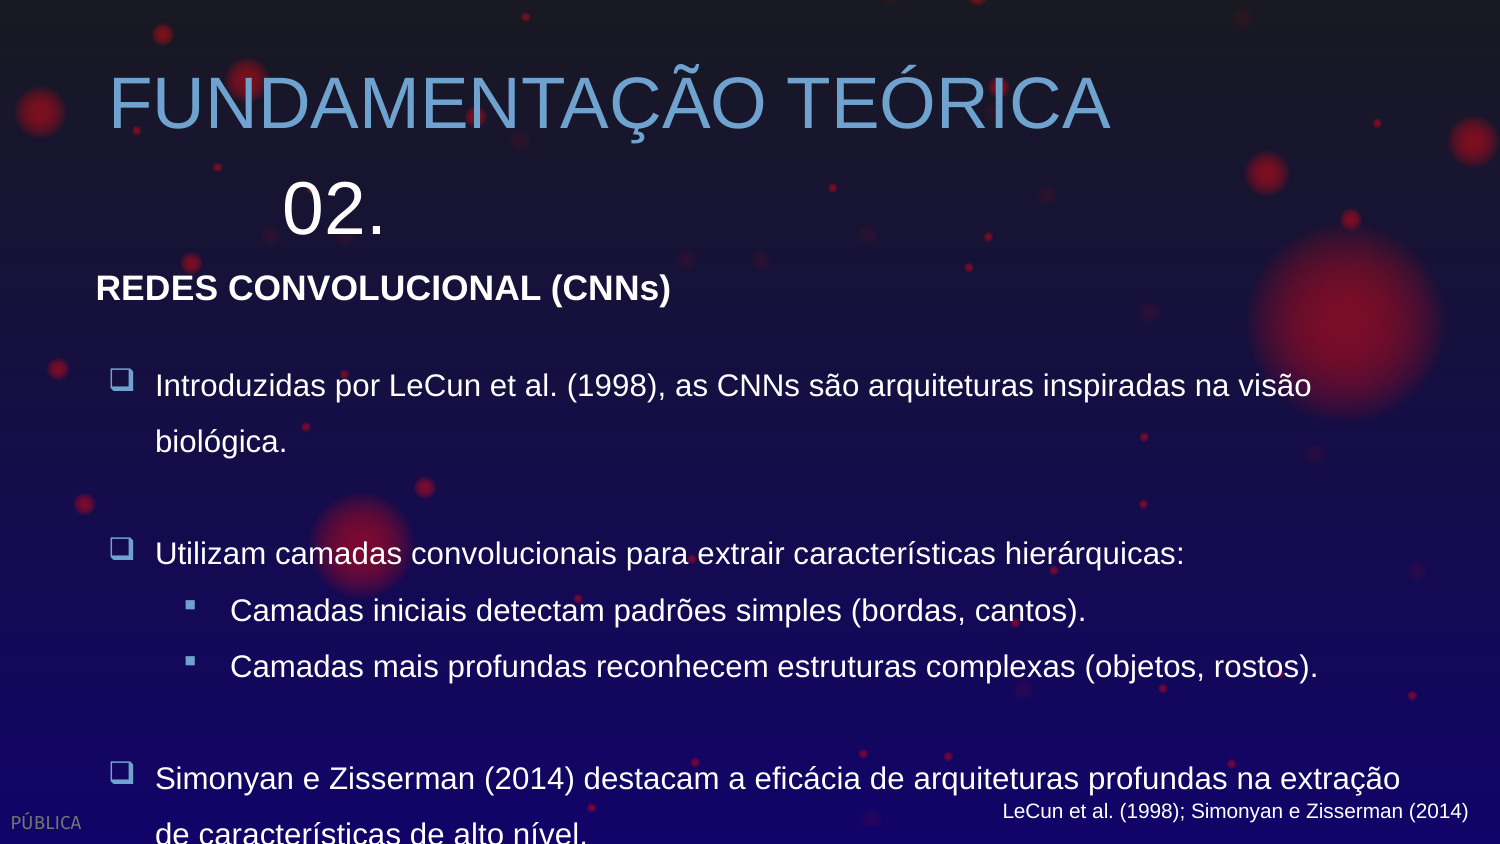

# FUNDAMENTAÇÃO TEÓRICA
02.
REDES CONVOLUCIONAL (CNNs)
Introduzidas por LeCun et al. (1998), as CNNs são arquiteturas inspiradas na visão biológica.

Utilizam camadas convolucionais para extrair características hierárquicas:
Camadas iniciais detectam padrões simples (bordas, cantos).
Camadas mais profundas reconhecem estruturas complexas (objetos, rostos).

Simonyan e Zisserman (2014) destacam a eficácia de arquiteturas profundas na extração de características de alto nível.
LeCun et al. (1998); Simonyan e Zisserman (2014)